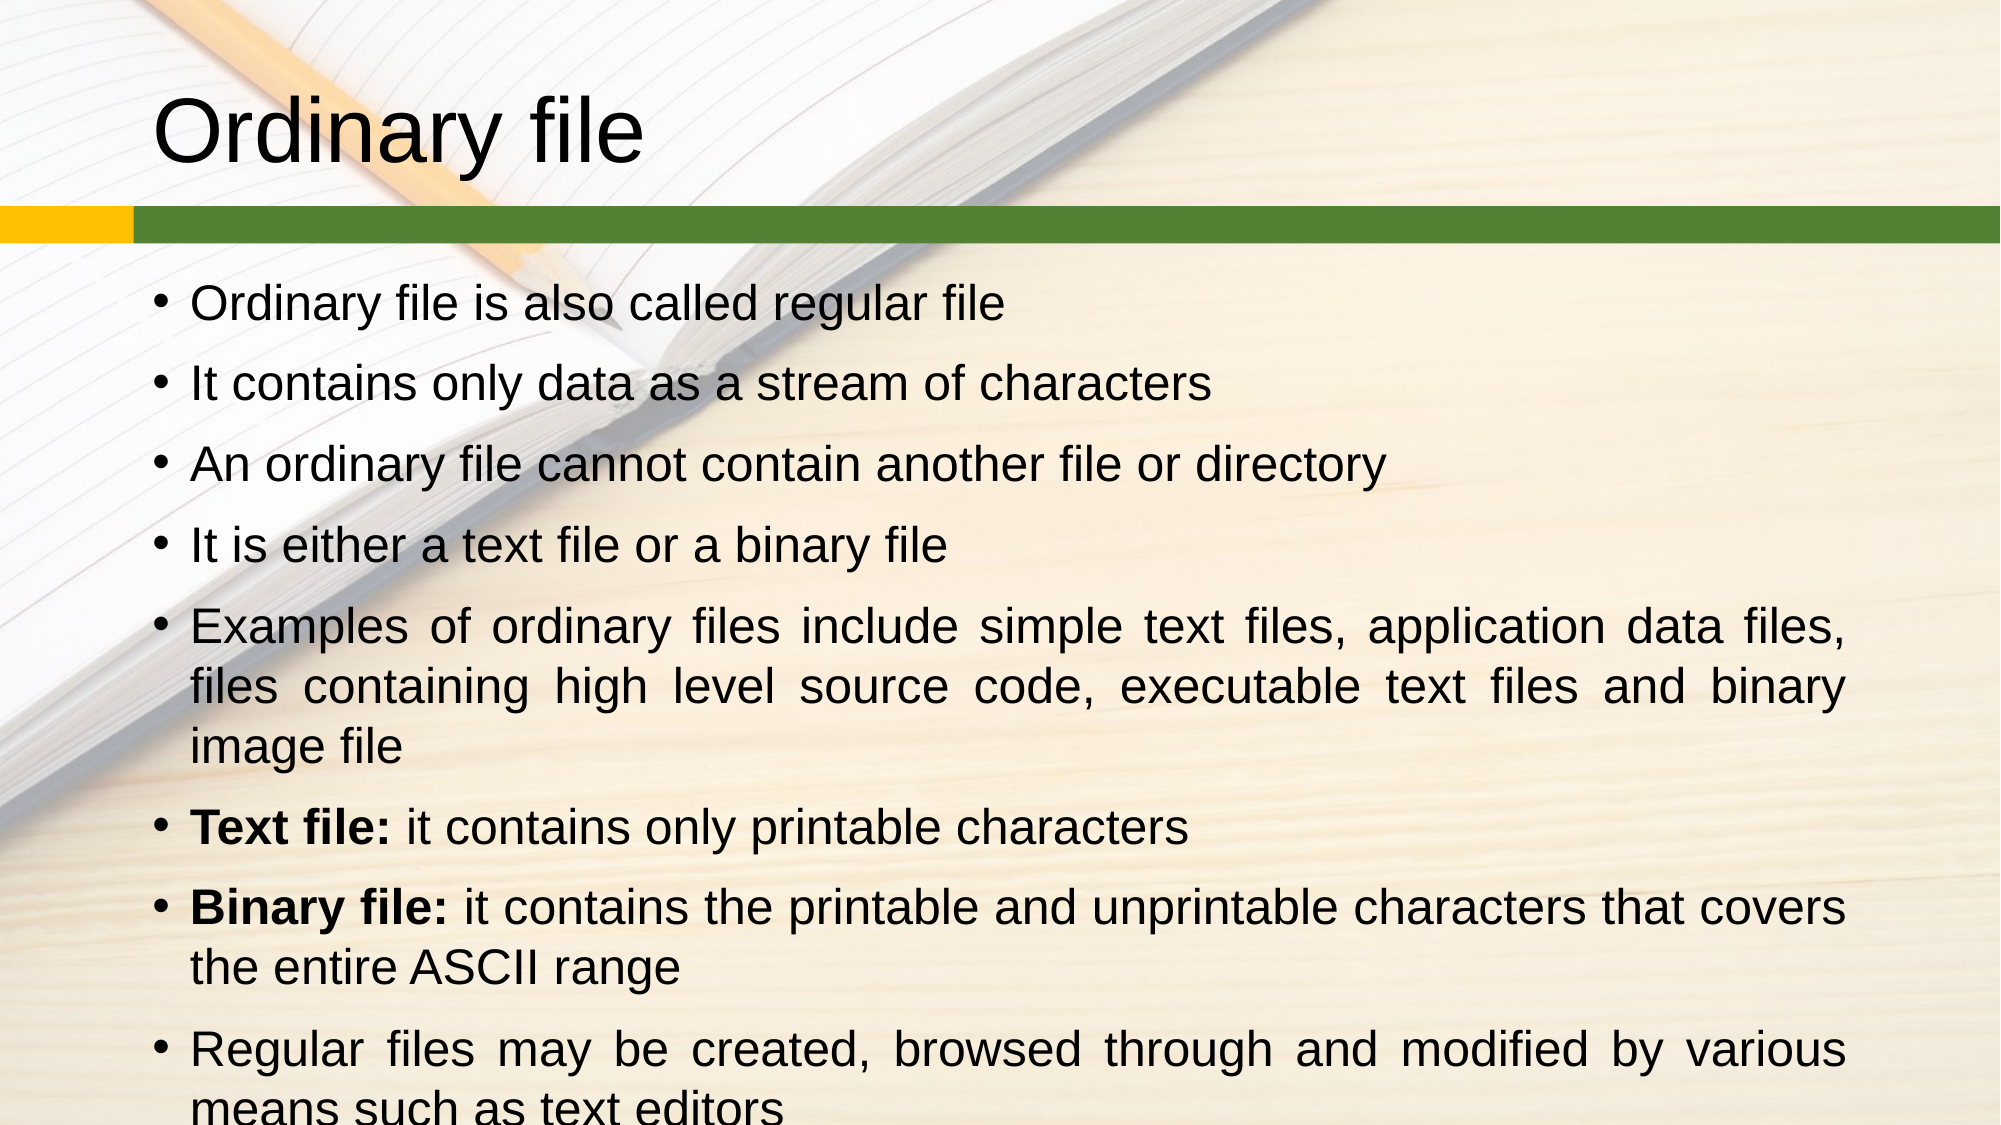

# Ordinary file
Ordinary file is also called regular file
It contains only data as a stream of characters
An ordinary file cannot contain another file or directory
It is either a text file or a binary file
Examples of ordinary files include simple text files, application data files, files containing high level source code, executable text files and binary image file
Text file: it contains only printable characters
Binary file: it contains the printable and unprintable characters that covers the entire ASCII range
Regular files may be created, browsed through and modified by various means such as text editors